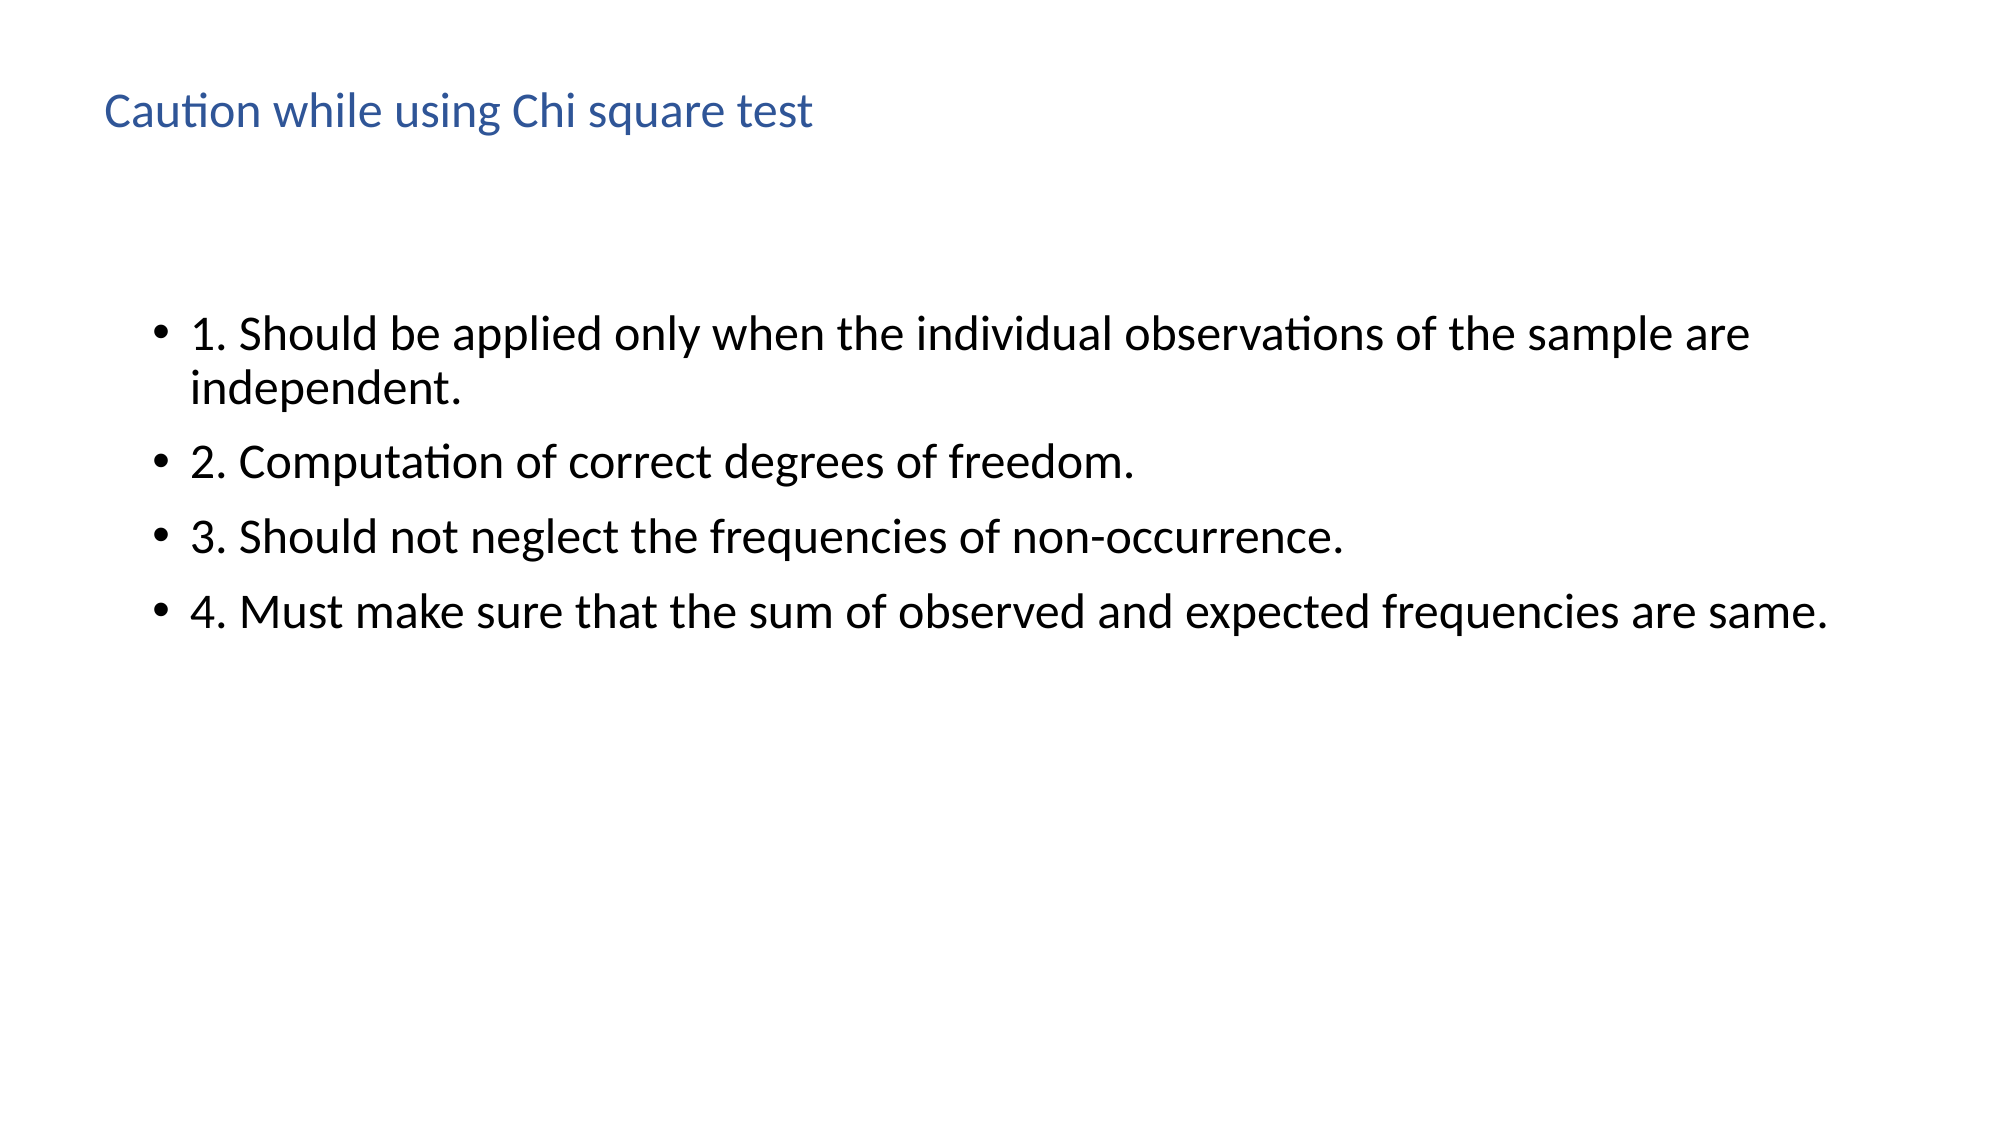

# Caution while using Chi square test
1. Should be applied only when the individual observations of the sample are independent.
2. Computation of correct degrees of freedom.
3. Should not neglect the frequencies of non-occurrence.
4. Must make sure that the sum of observed and expected frequencies are same.